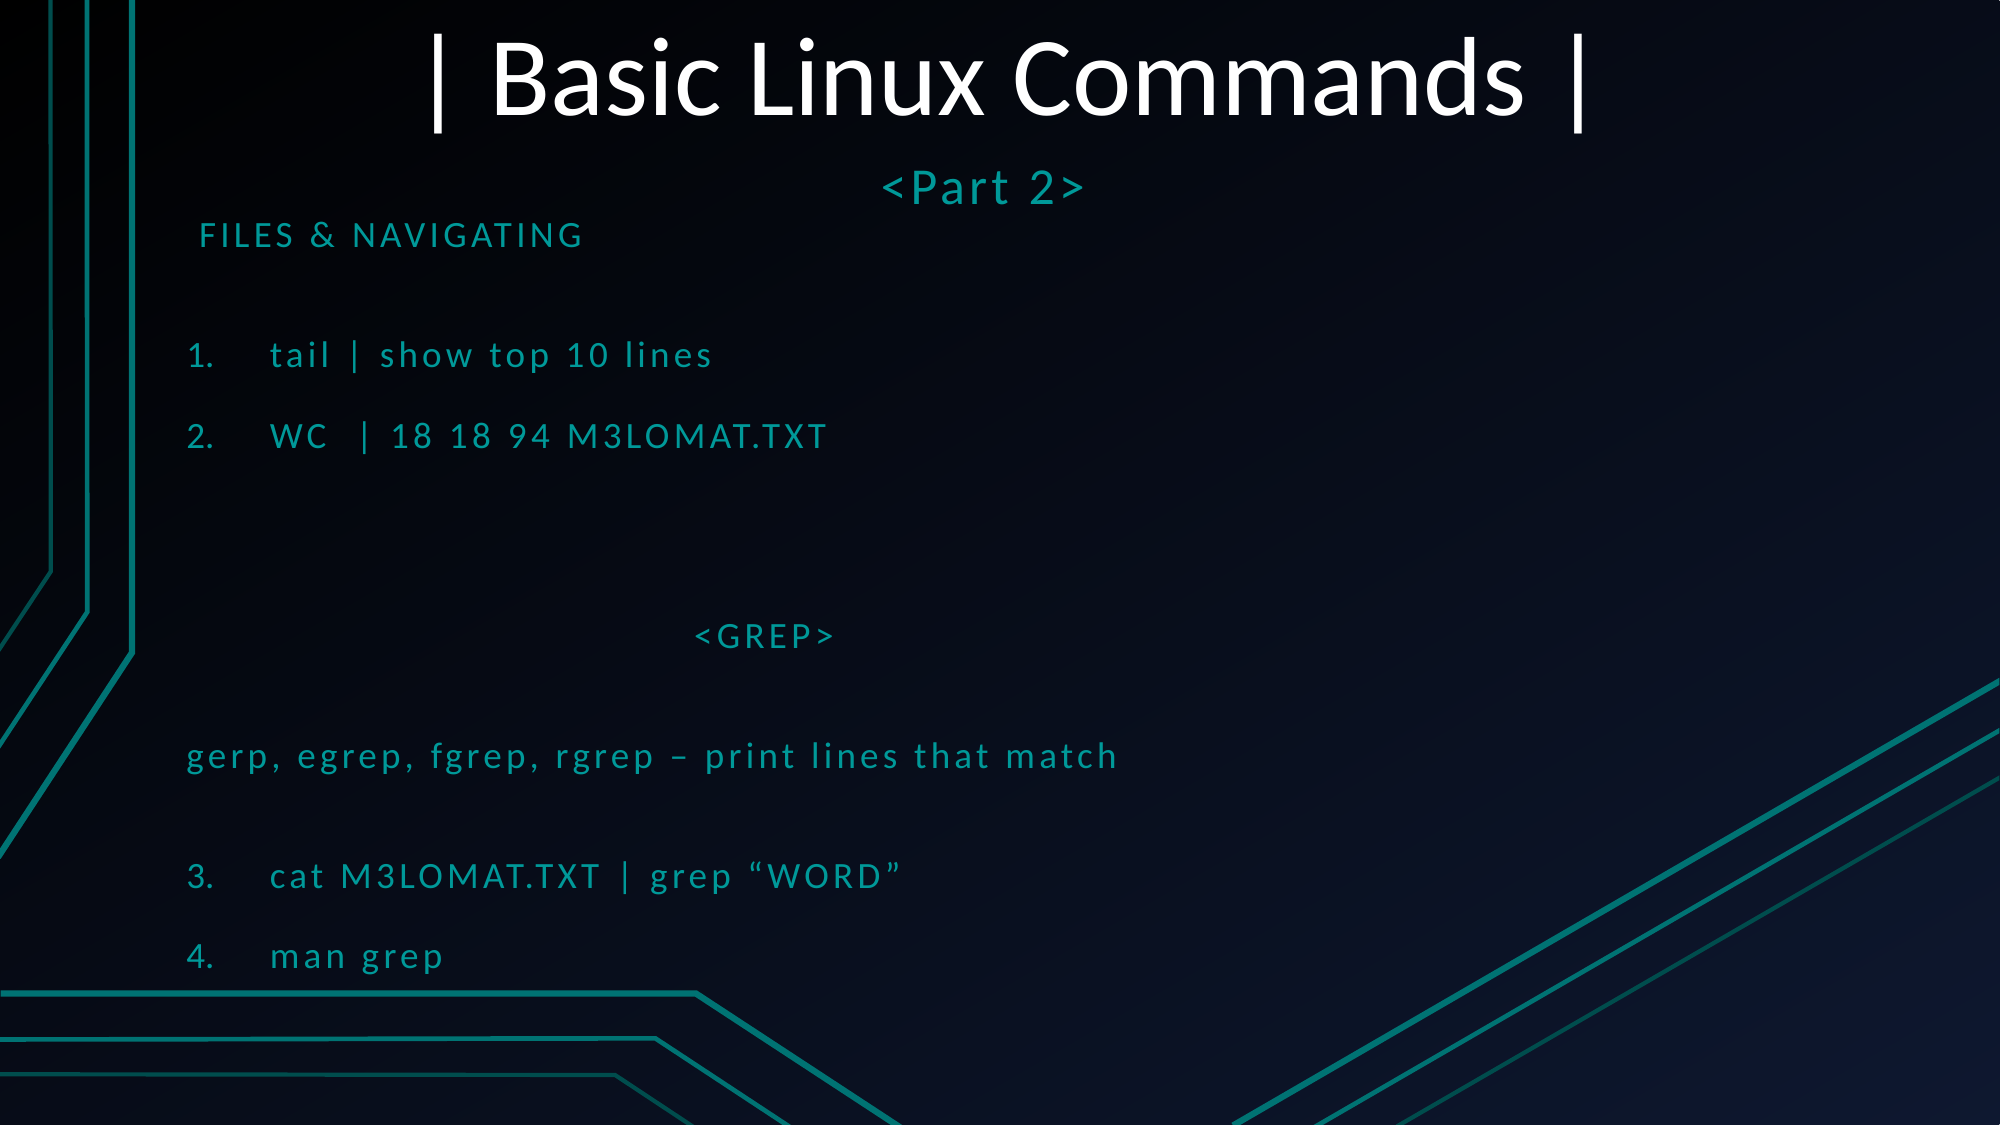

# | Basic Linux Commands |
<Part 2>
 FILES & NAVIGATING

tail | show top 10 lines

wc  | 18 18 94 M3LOMAT.TXT

                                        <Grep>

gerp, egrep, fgrep, rgrep – print lines that match

cat M3LOMAT.TXT | grep “WORD”

man grep